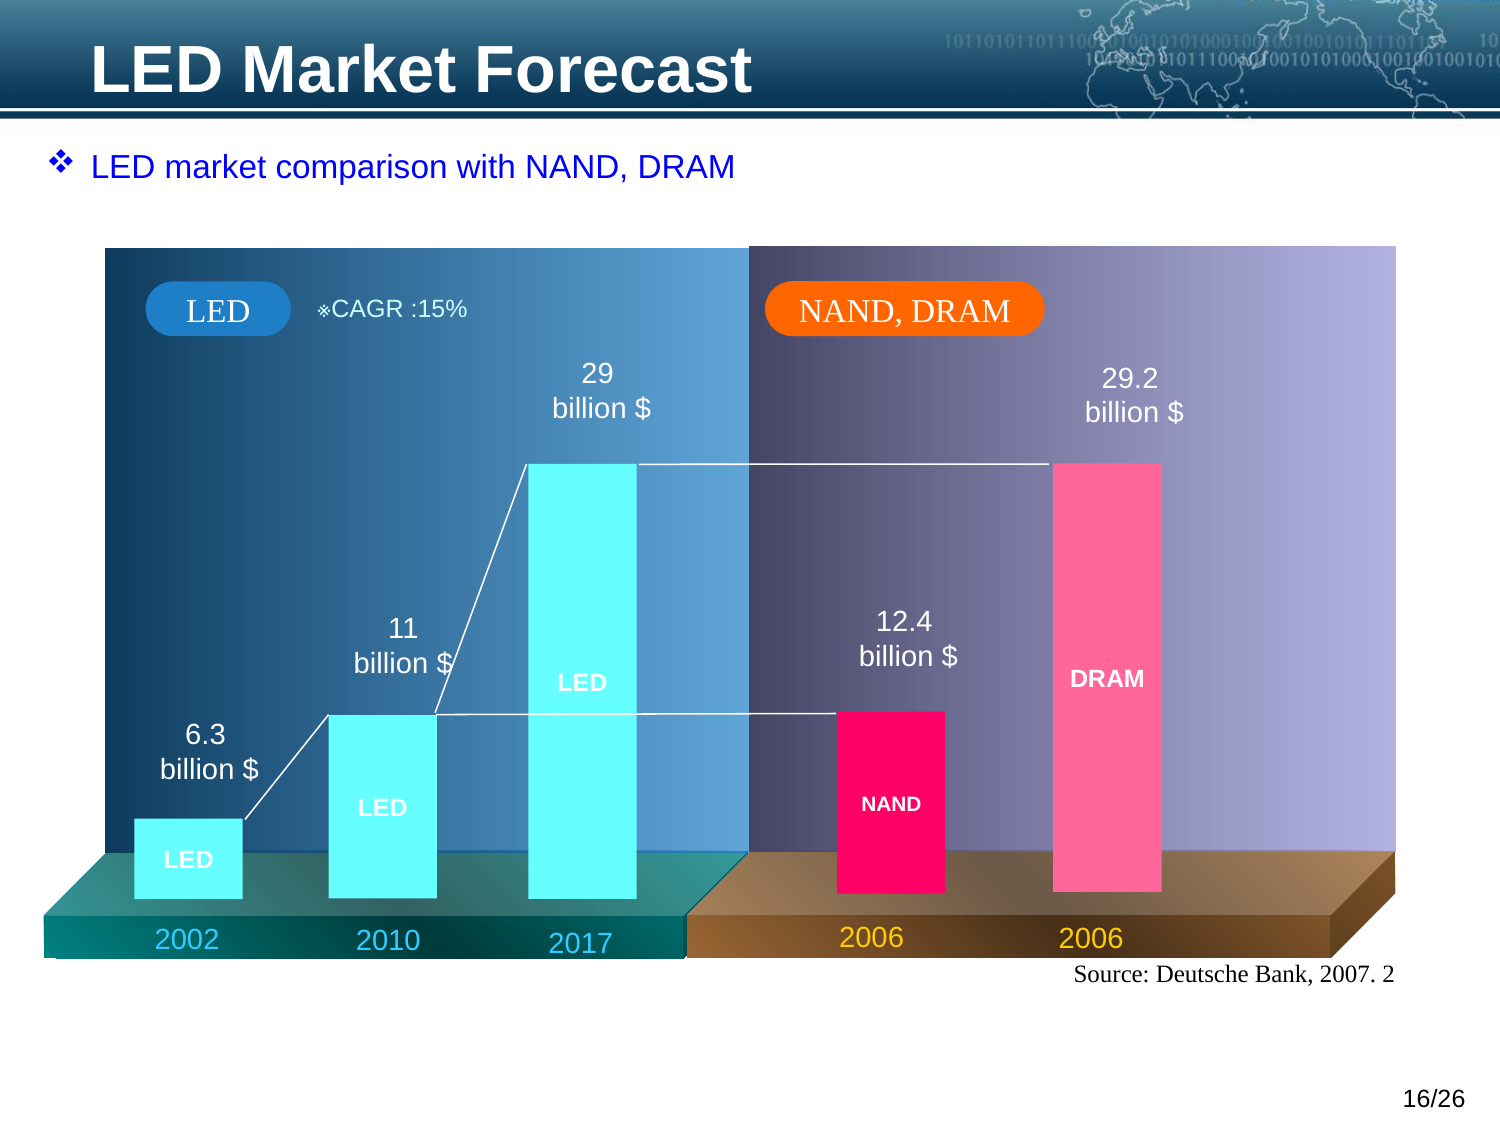

# LED Market Forecast
 LED market comparison with NAND, DRAM

NAND, DRAM
LED
※CAGR :15%
29
billion $
29.2
billion $
DRAM

LED

12.4
billion $
11
billion $
6.3
billion $
NAND

LED
LED

2006
2006
2002
2010
2017
Source: Deutsche Bank, 2007. 2